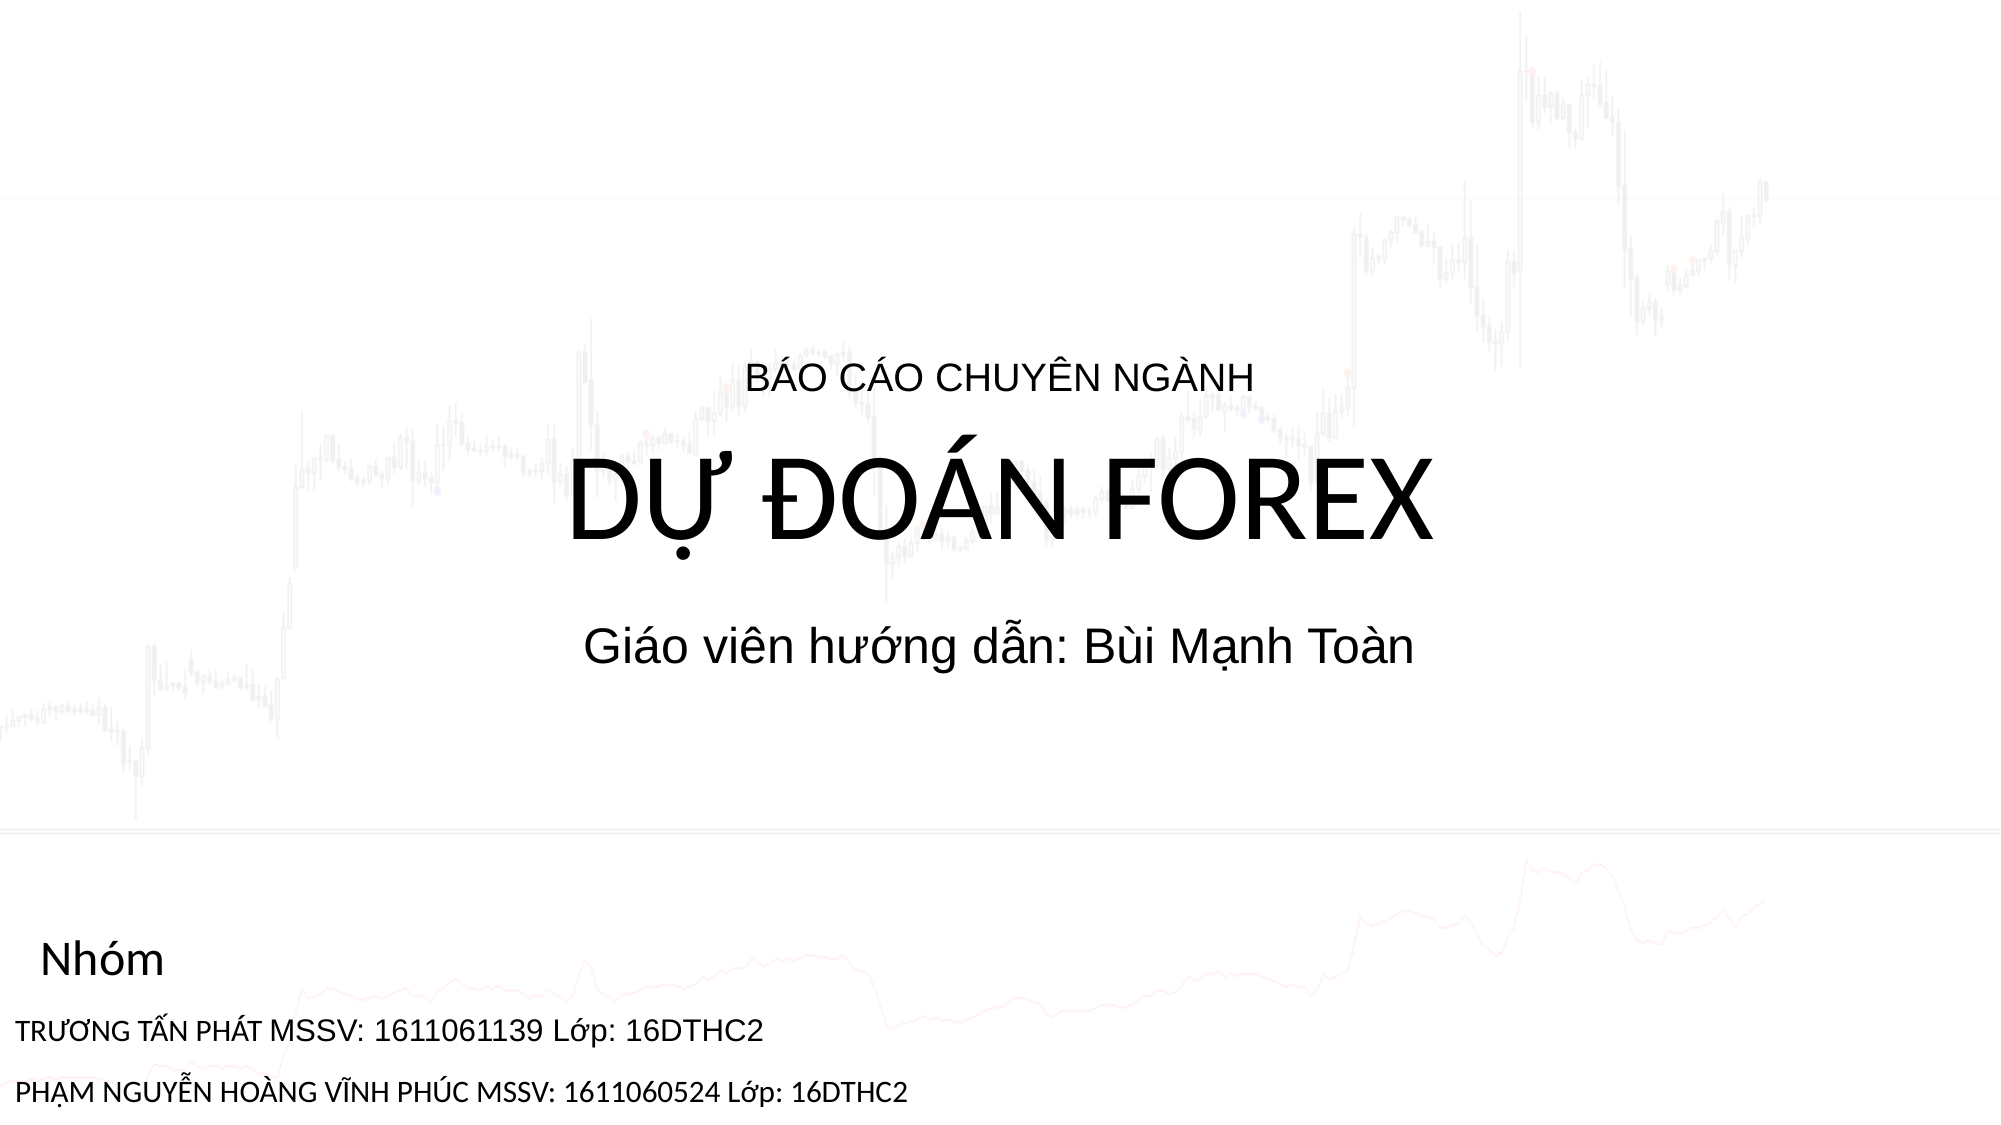

BÁO CÁO CHUYÊN NGÀNH
# DỰ ĐOÁN FOREX
Giáo viên hướng dẫn: Bùi Mạnh Toàn
Nhóm
TRƯƠNG TẤN PHÁT MSSV: 1611061139 Lớp: 16DTHC2
PHẠM NGUYỄN HOÀNG VĨNH PHÚC MSSV: 1611060524 Lớp: 16DTHC2